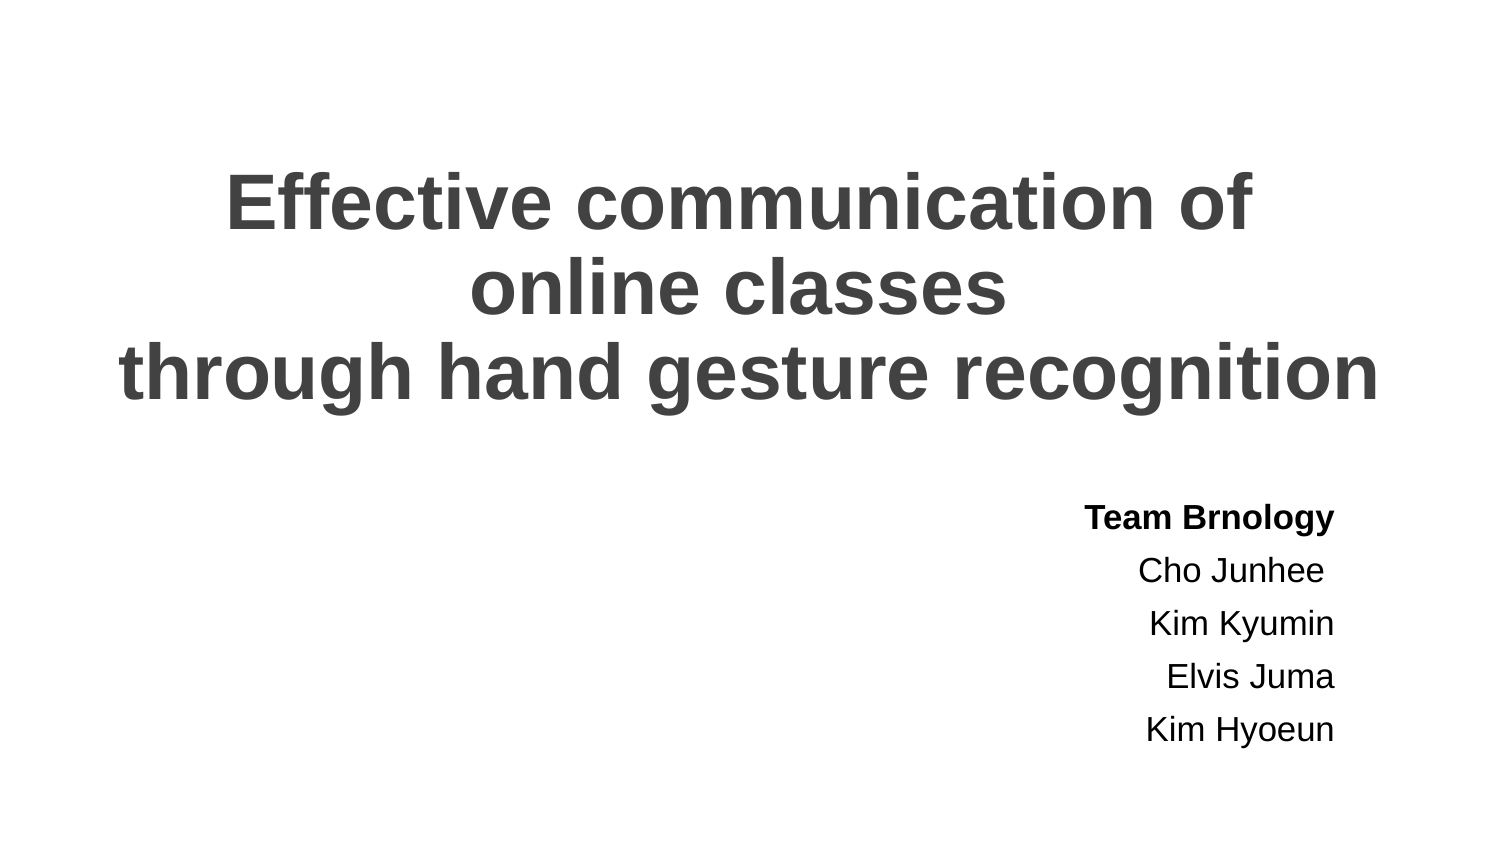

# Effective communication of online classes through hand gesture recognition
Team Brnology
Cho Junhee
Kim Kyumin
Elvis Juma
Kim Hyoeun